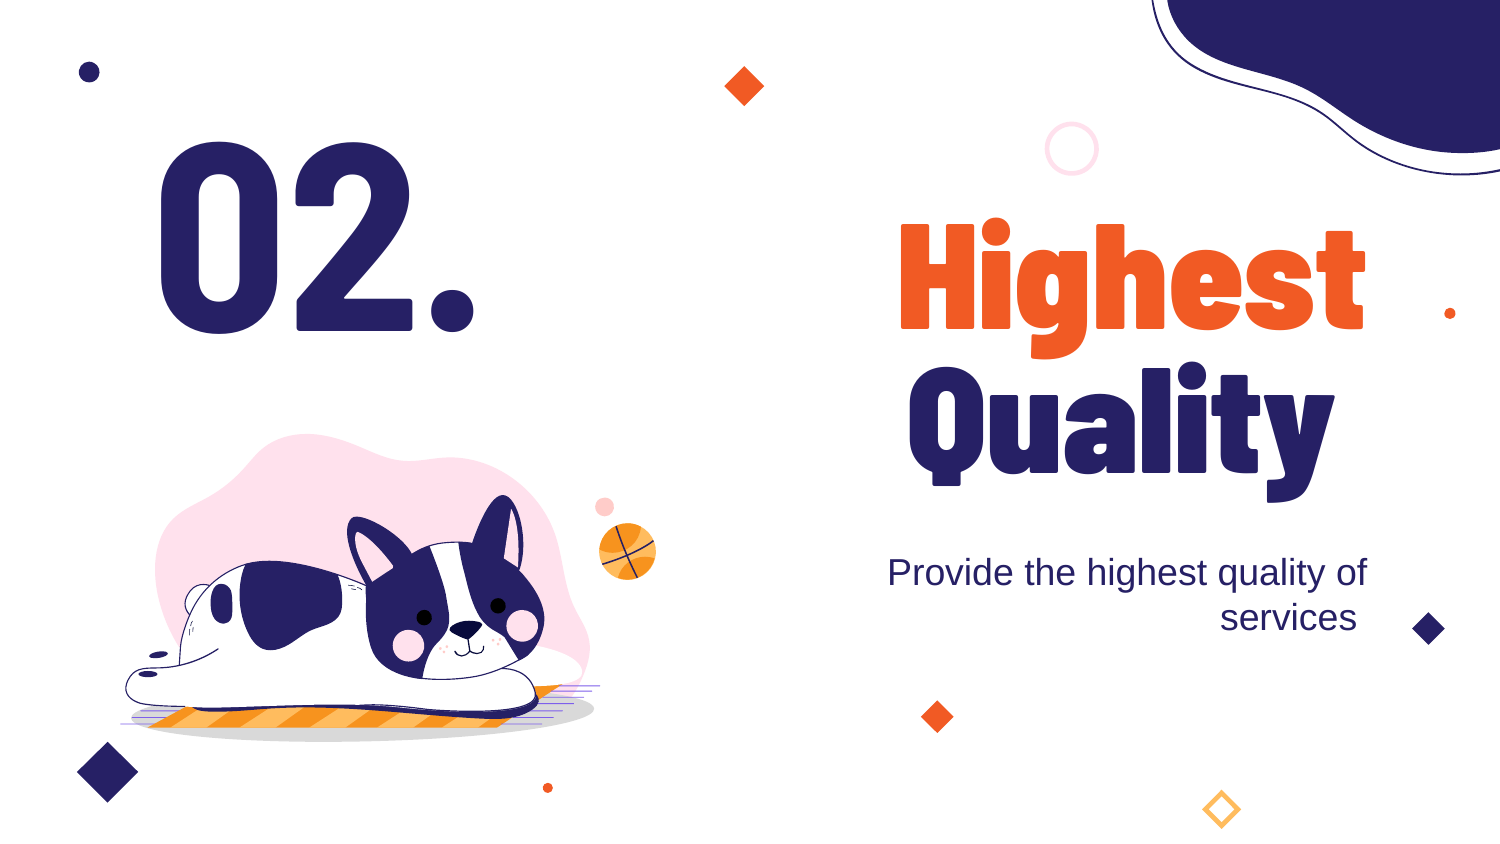

02.
# Highest Quality

Provide the highest quality of services